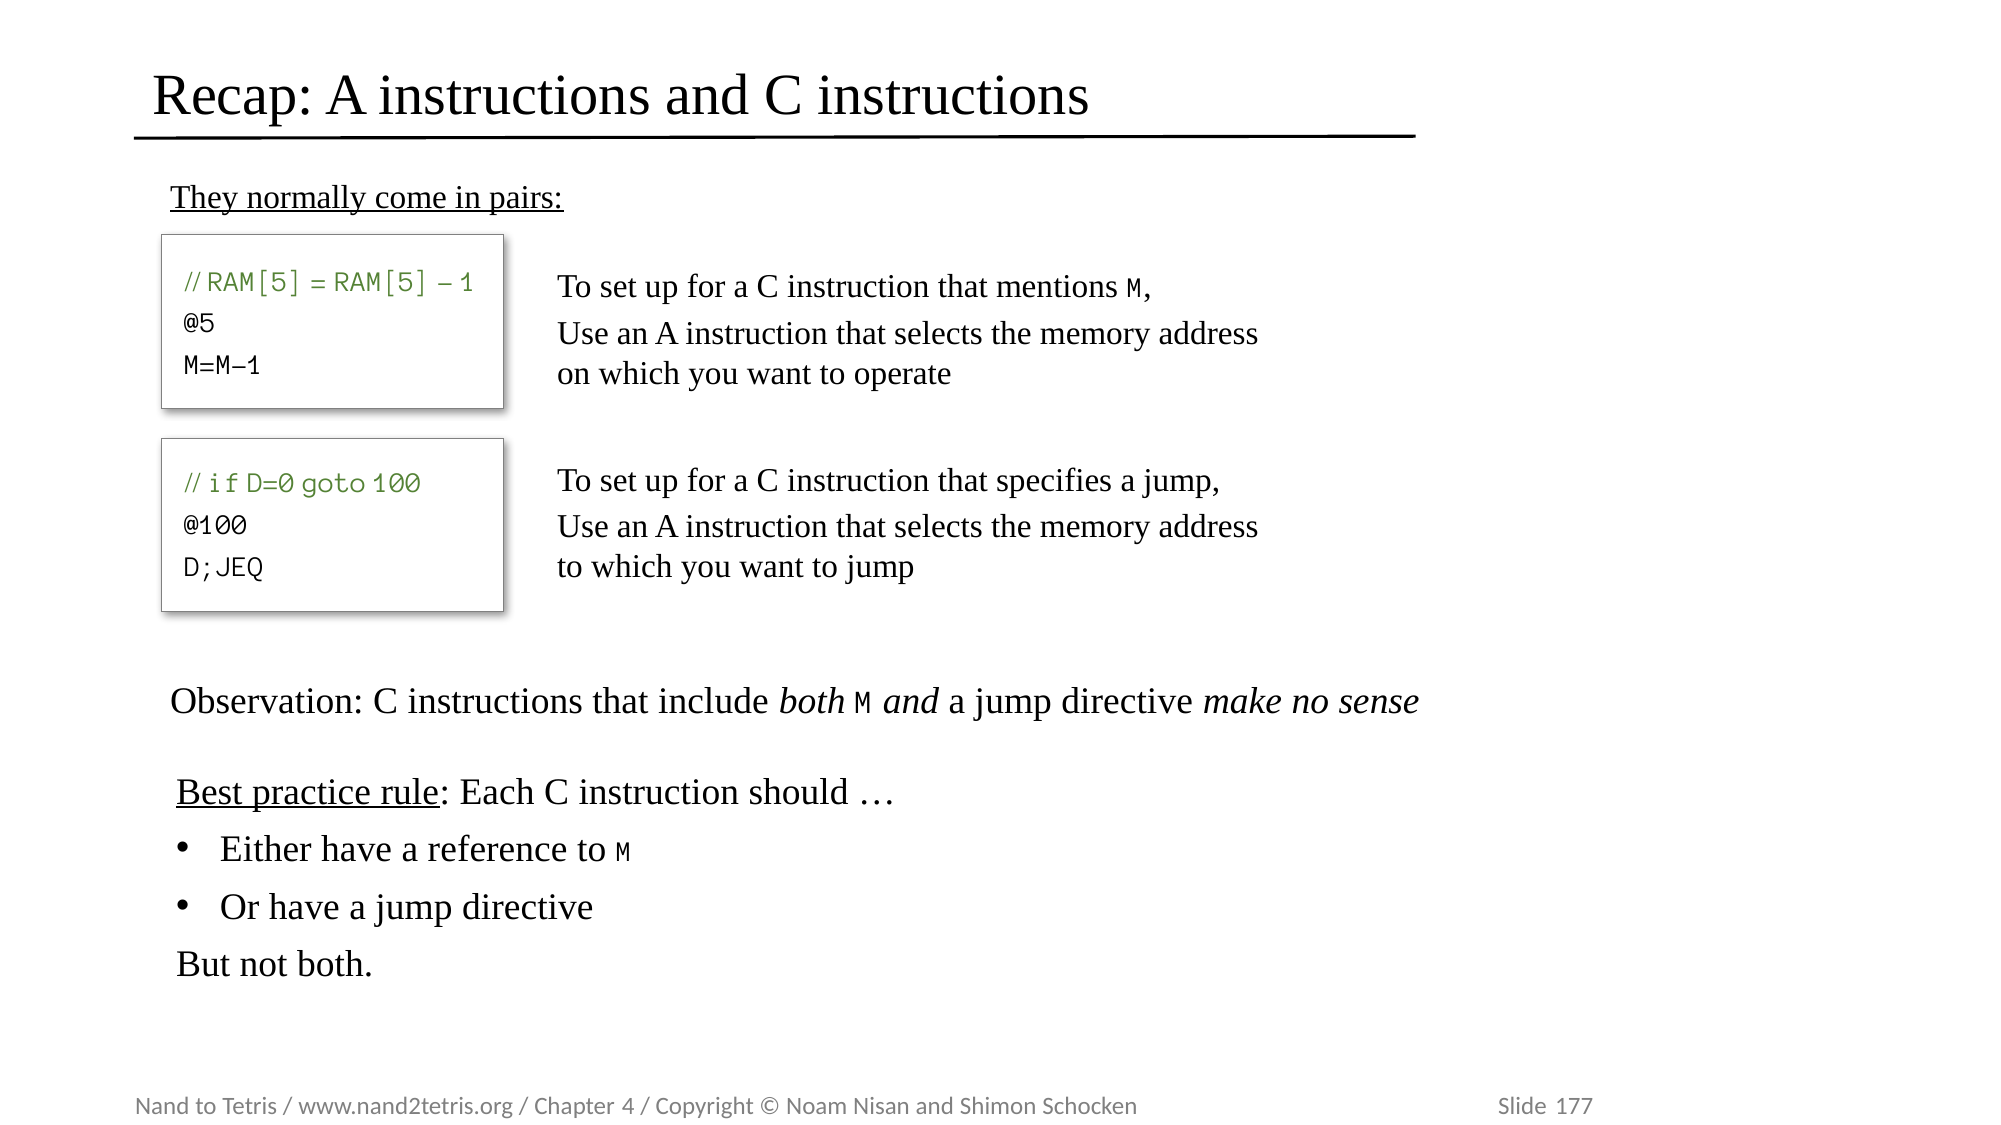

# Recap: A instructions and C instructions
They normally come in pairs:
// RAM[5] = RAM[5] - 1
@5
M=M-1
To set up for a C instruction that mentions M,
Use an A instruction that selects the memory address on which you want to operate
// if D=0 goto 100
@100
D;JEQ
To set up for a C instruction that specifies a jump,
Use an A instruction that selects the memory address to which you want to jump
Observation: C instructions that include both M and a jump directive make no sense
Best practice rule: Each C instruction should …
Either have a reference to M
Or have a jump directive
But not both.